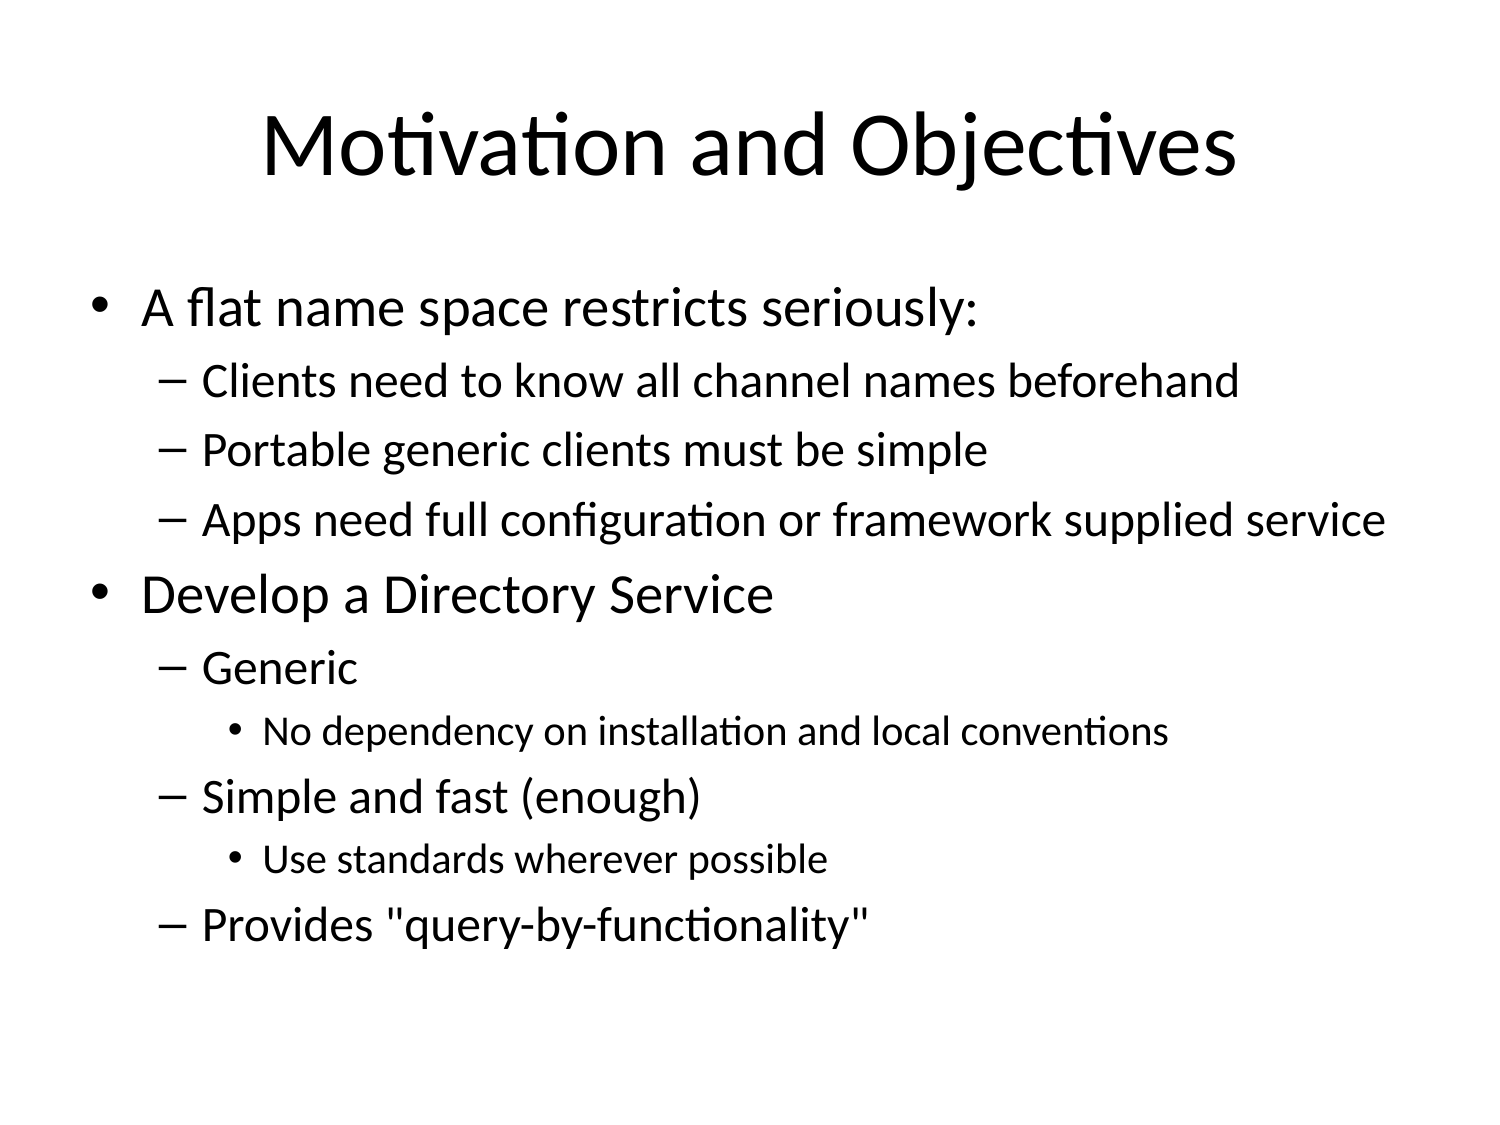

# Motivation and Objectives
A flat name space restricts seriously:
Clients need to know all channel names beforehand
Portable generic clients must be simple
Apps need full configuration or framework supplied service
Develop a Directory Service
Generic
No dependency on installation and local conventions
Simple and fast (enough)
Use standards wherever possible
Provides "query-by-functionality"